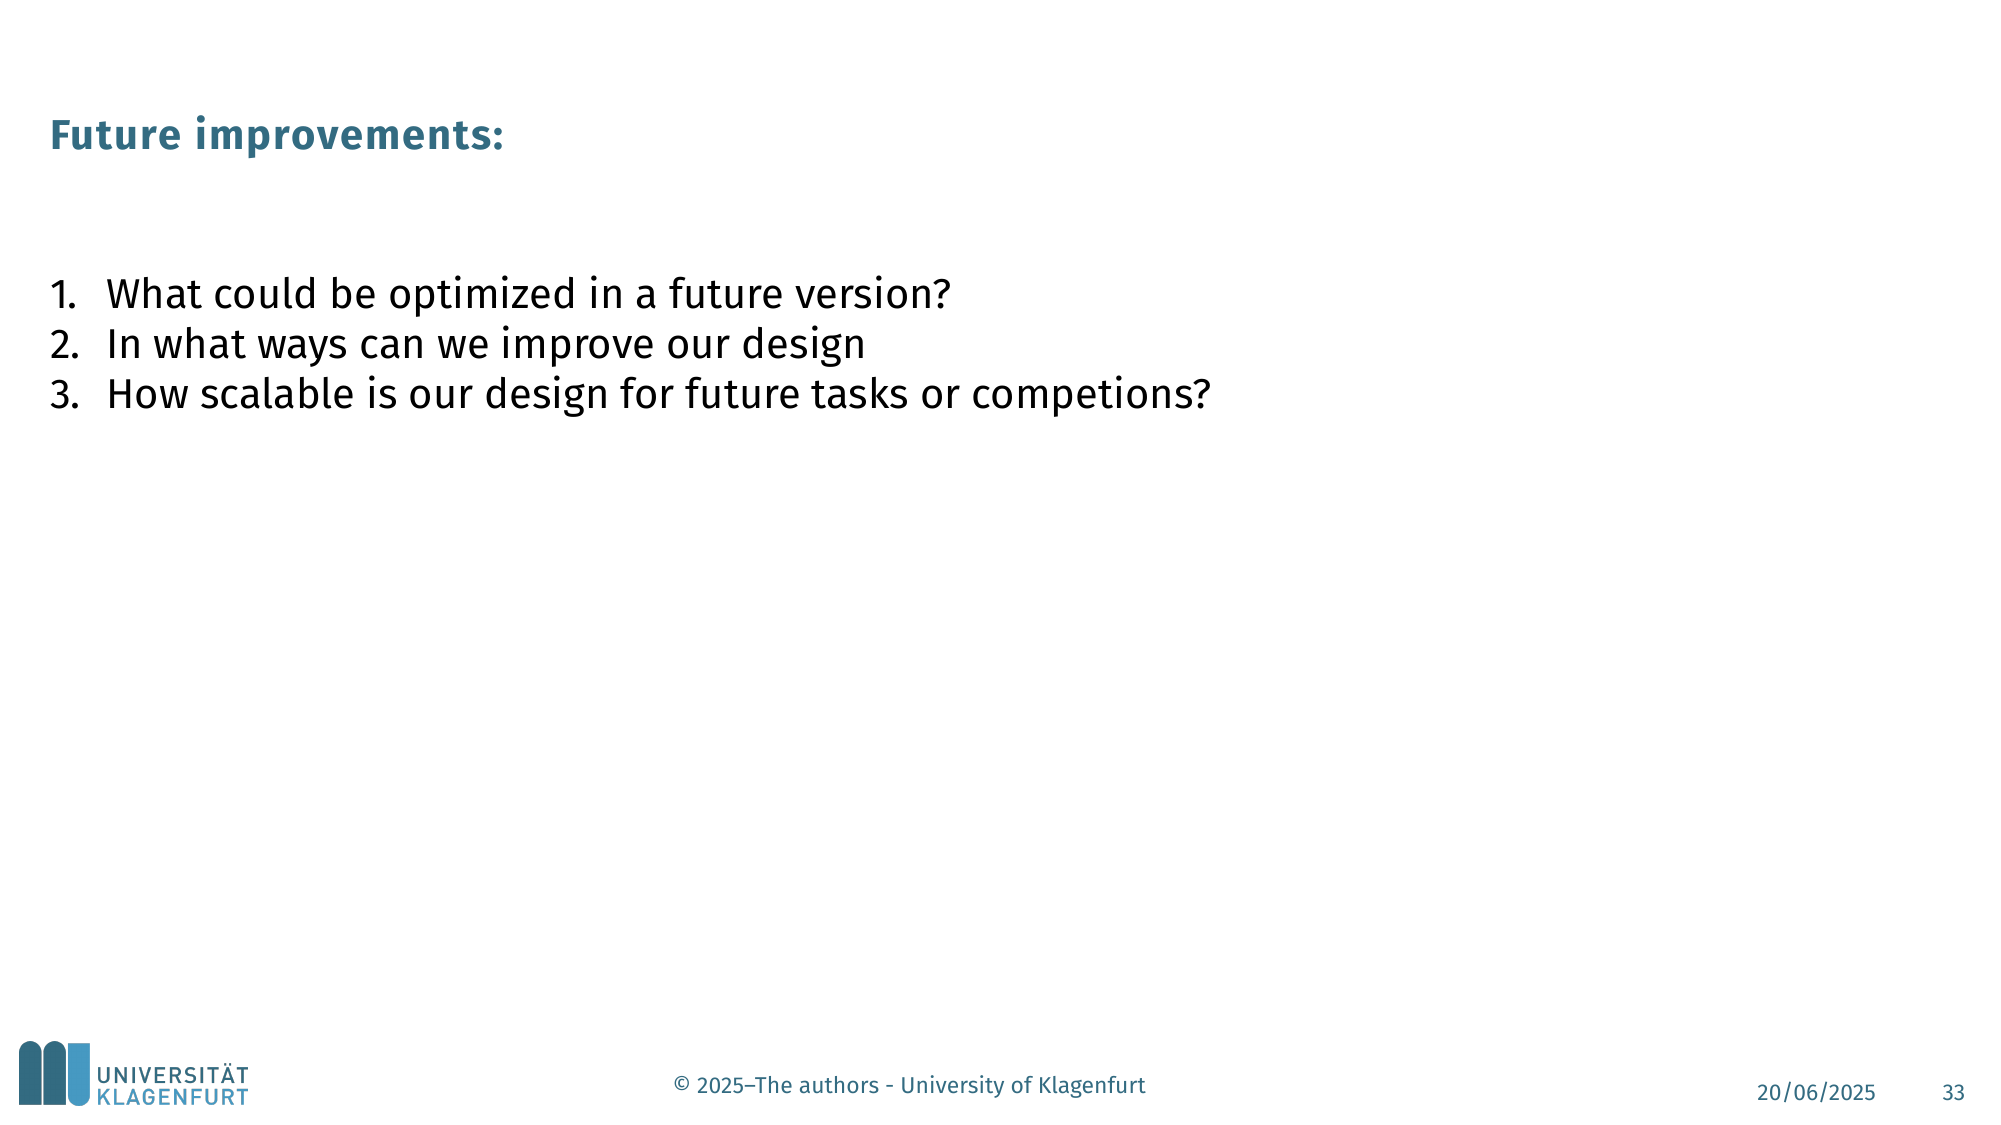

Future improvements:
What could be optimized in a future version?
In what ways can we improve our design
How scalable is our design for future tasks or competions?

20/06/2025
33